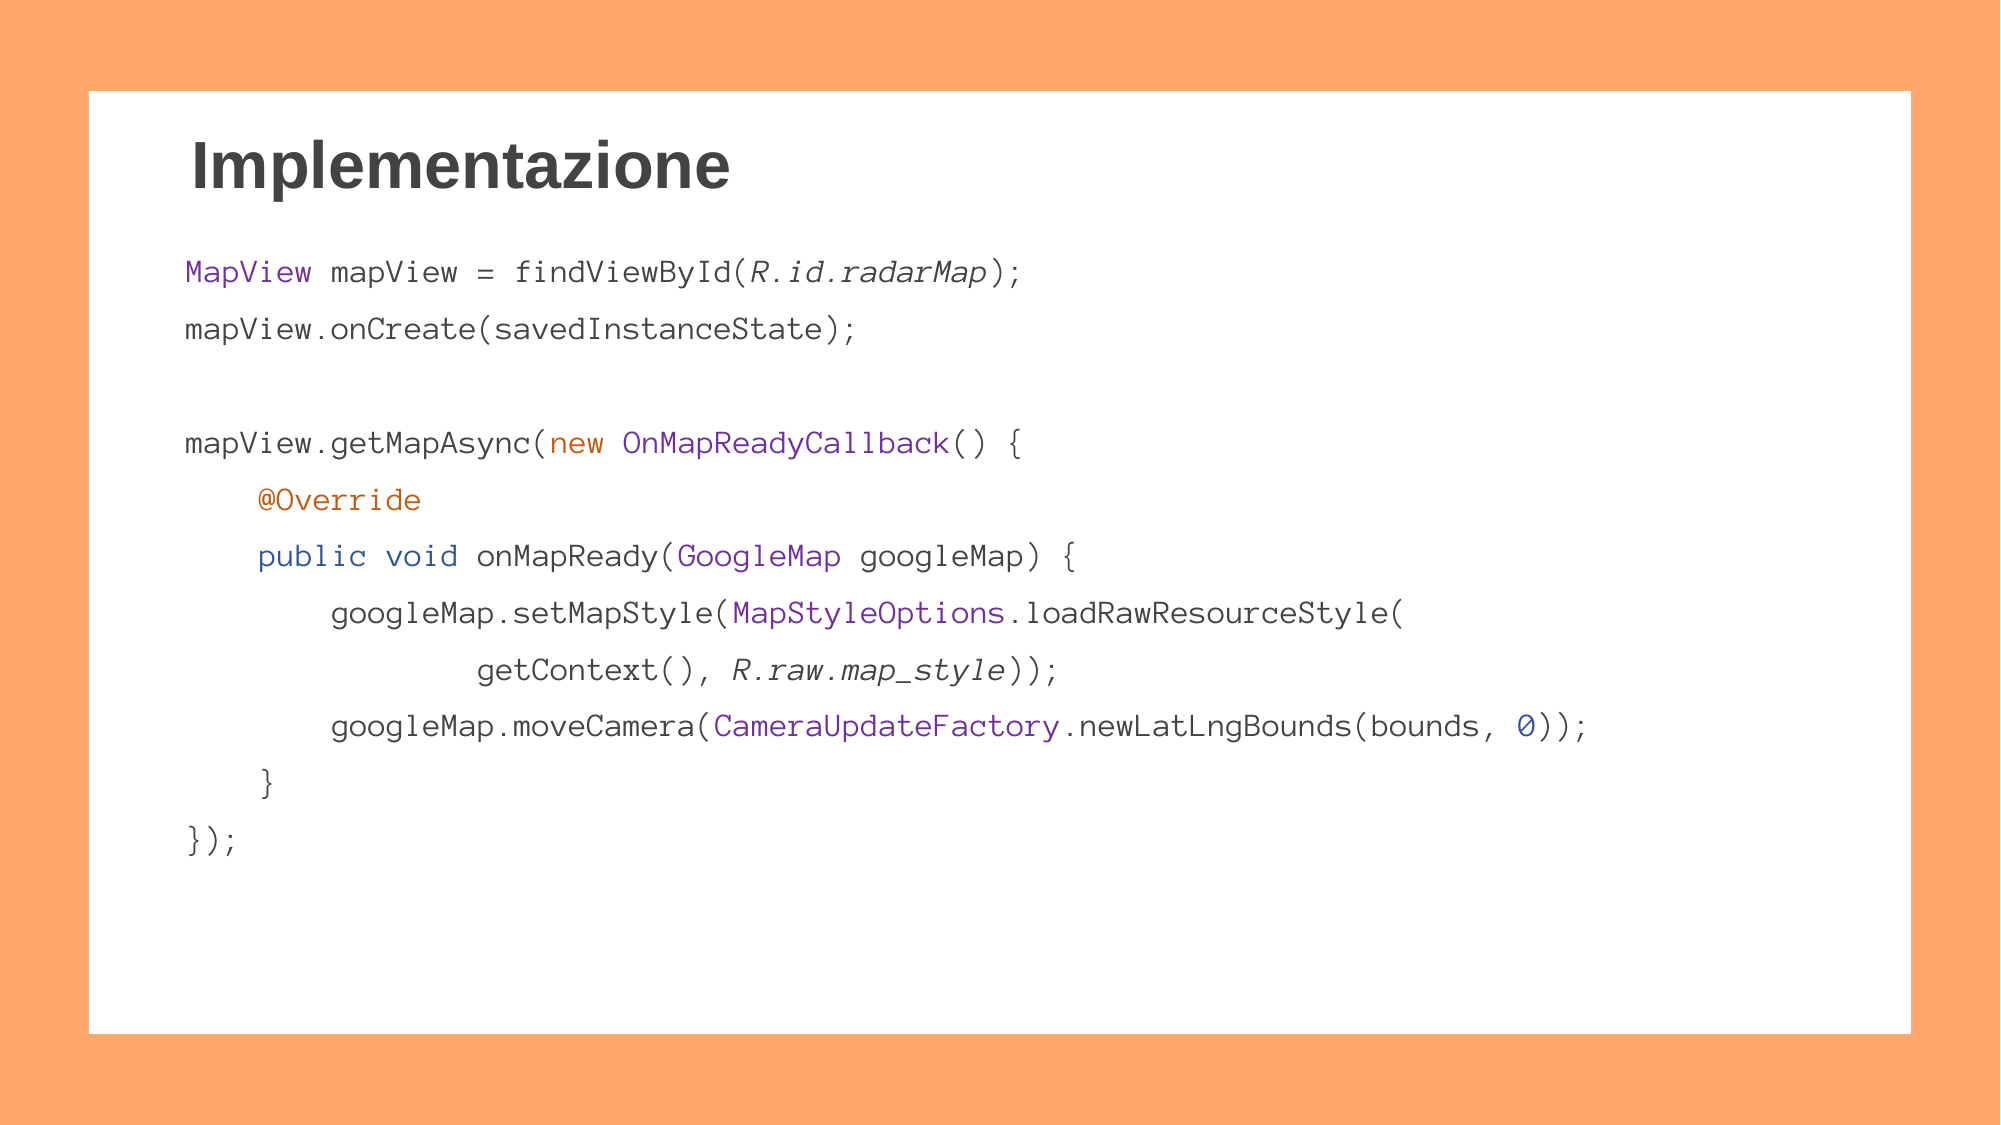

# Implementazione
MapView mapView = findViewById(R.id.radarMap);
mapView.onCreate(savedInstanceState);

mapView.getMapAsync(new OnMapReadyCallback() {
    @Override
    public void onMapReady(GoogleMap googleMap) {
        googleMap.setMapStyle(MapStyleOptions.loadRawResourceStyle(
                getContext(), R.raw.map_style));
        googleMap.moveCamera(CameraUpdateFactory.newLatLngBounds(bounds, 0));
    }
});